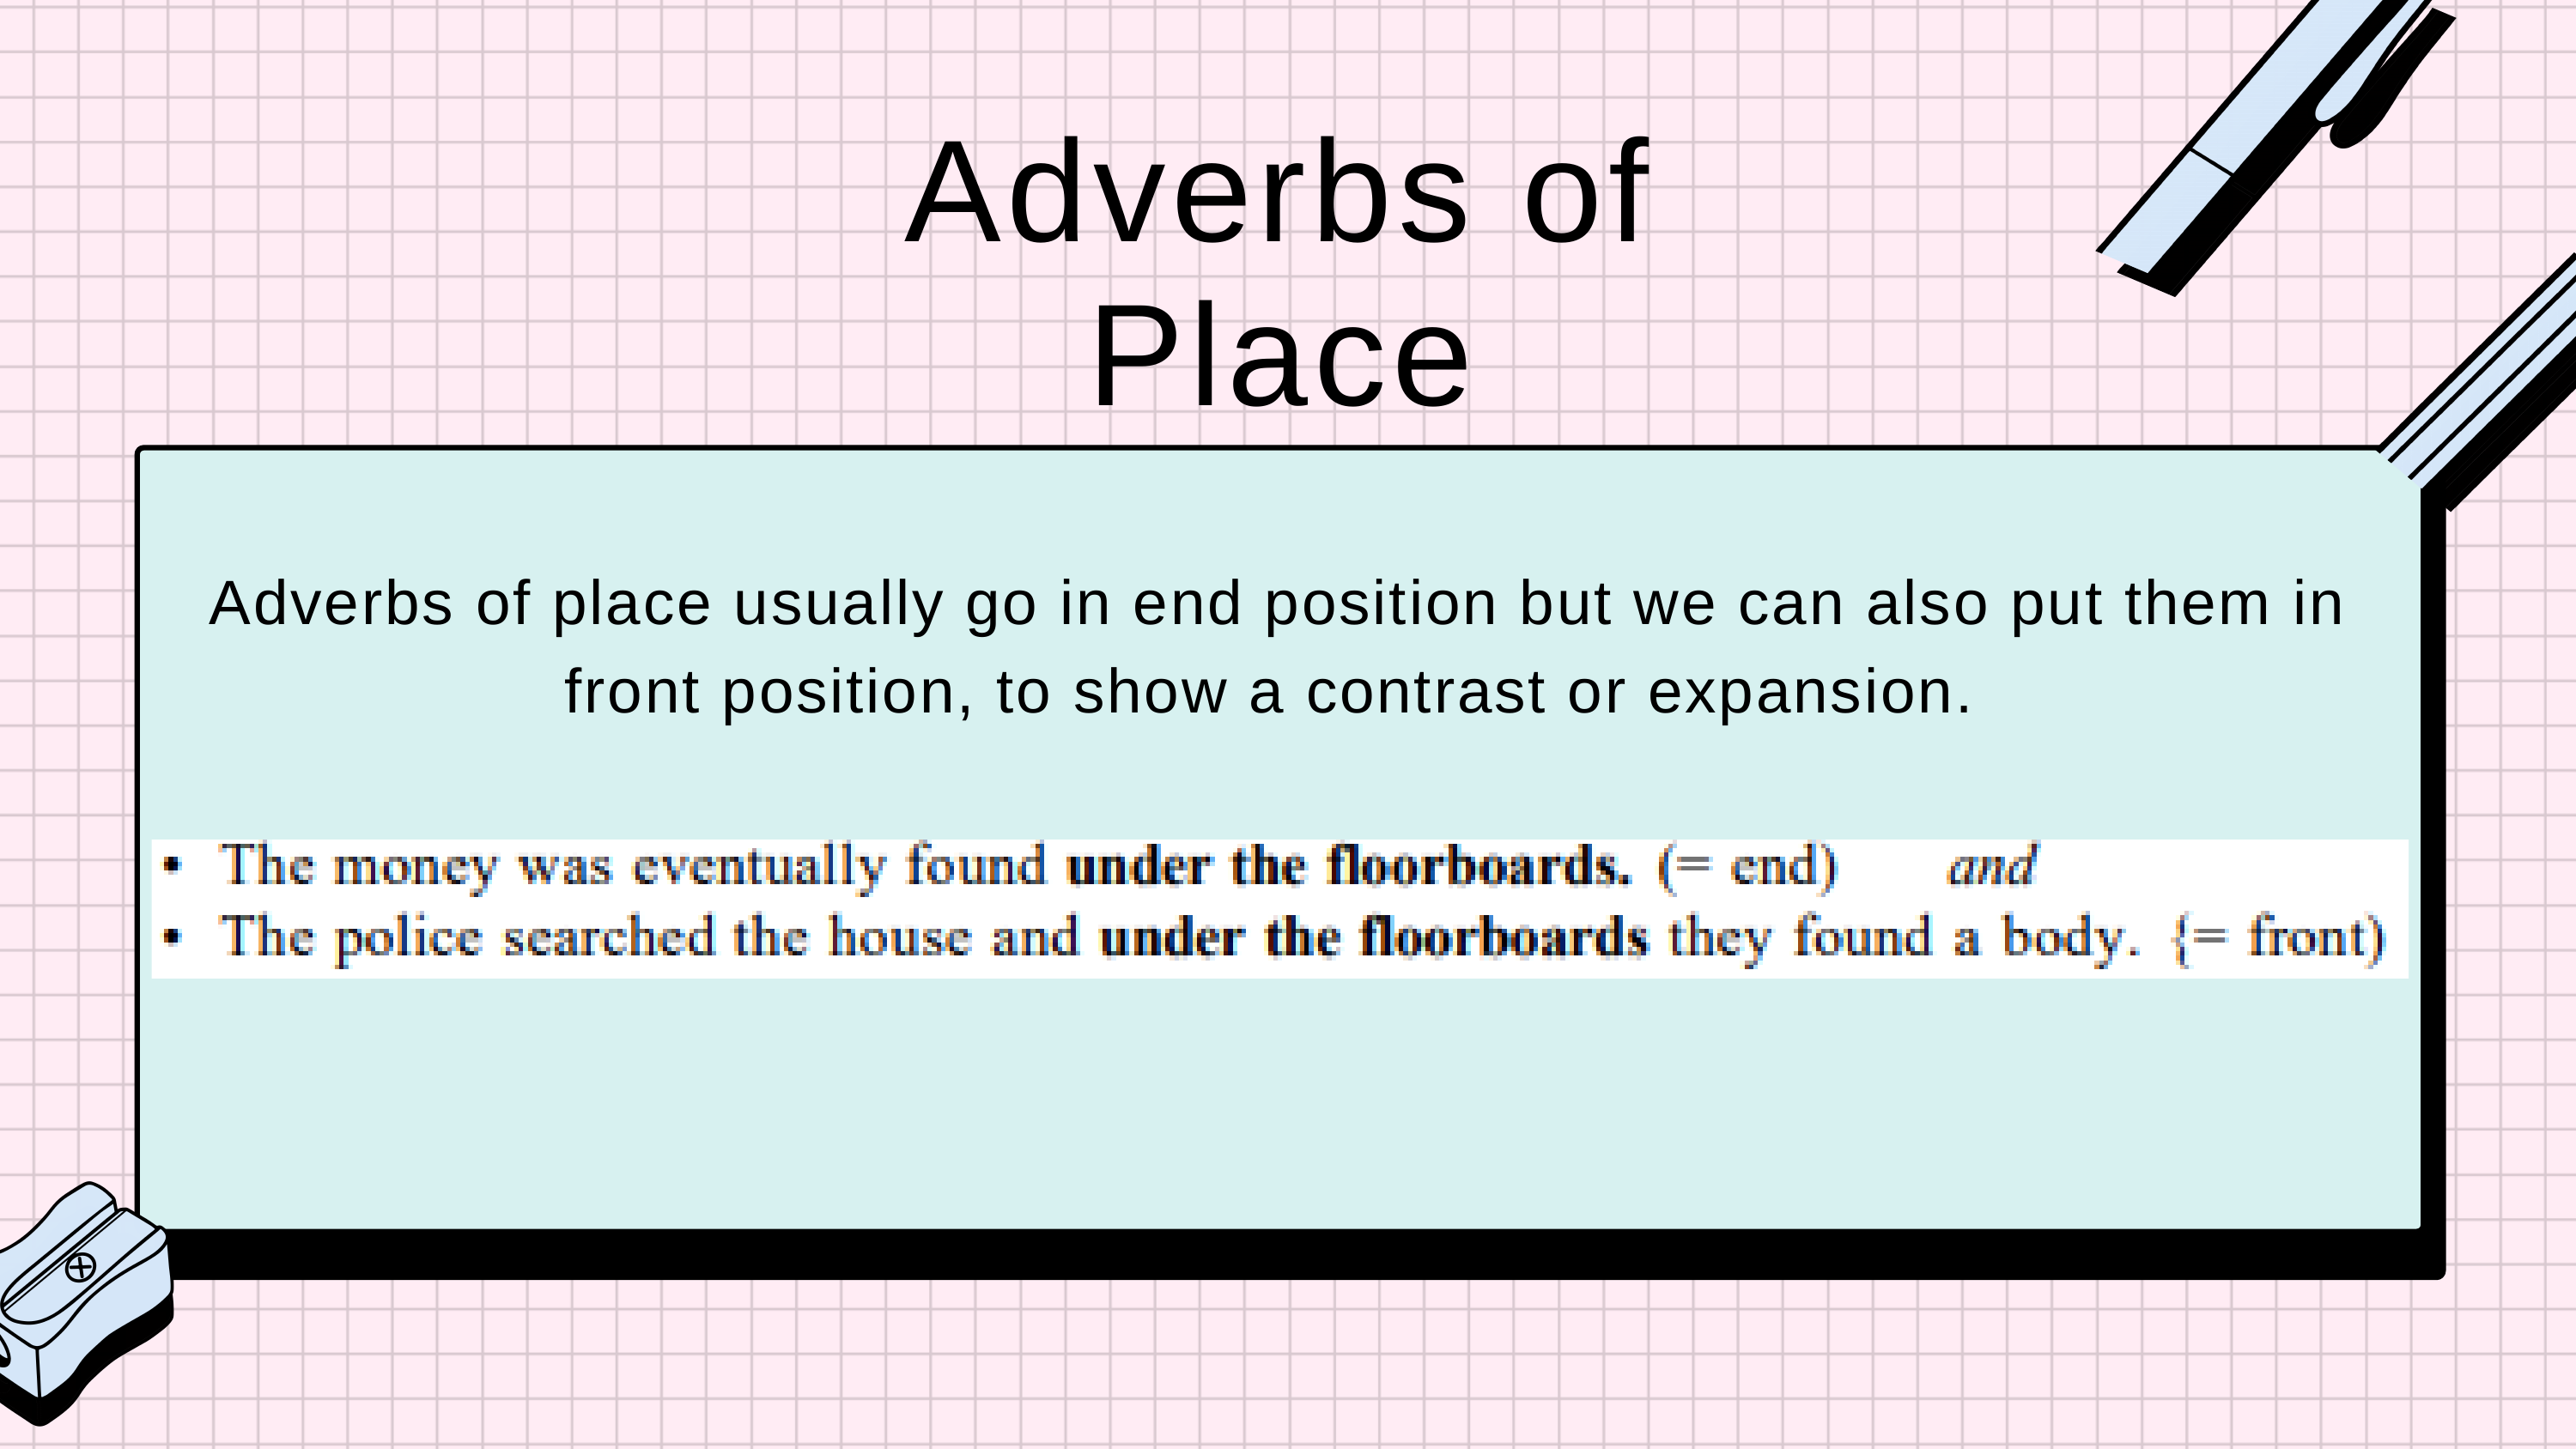

Adverbs of Place

Adverbs of place usually go in end position but we can also put them in front position, to show a contrast or expansion.